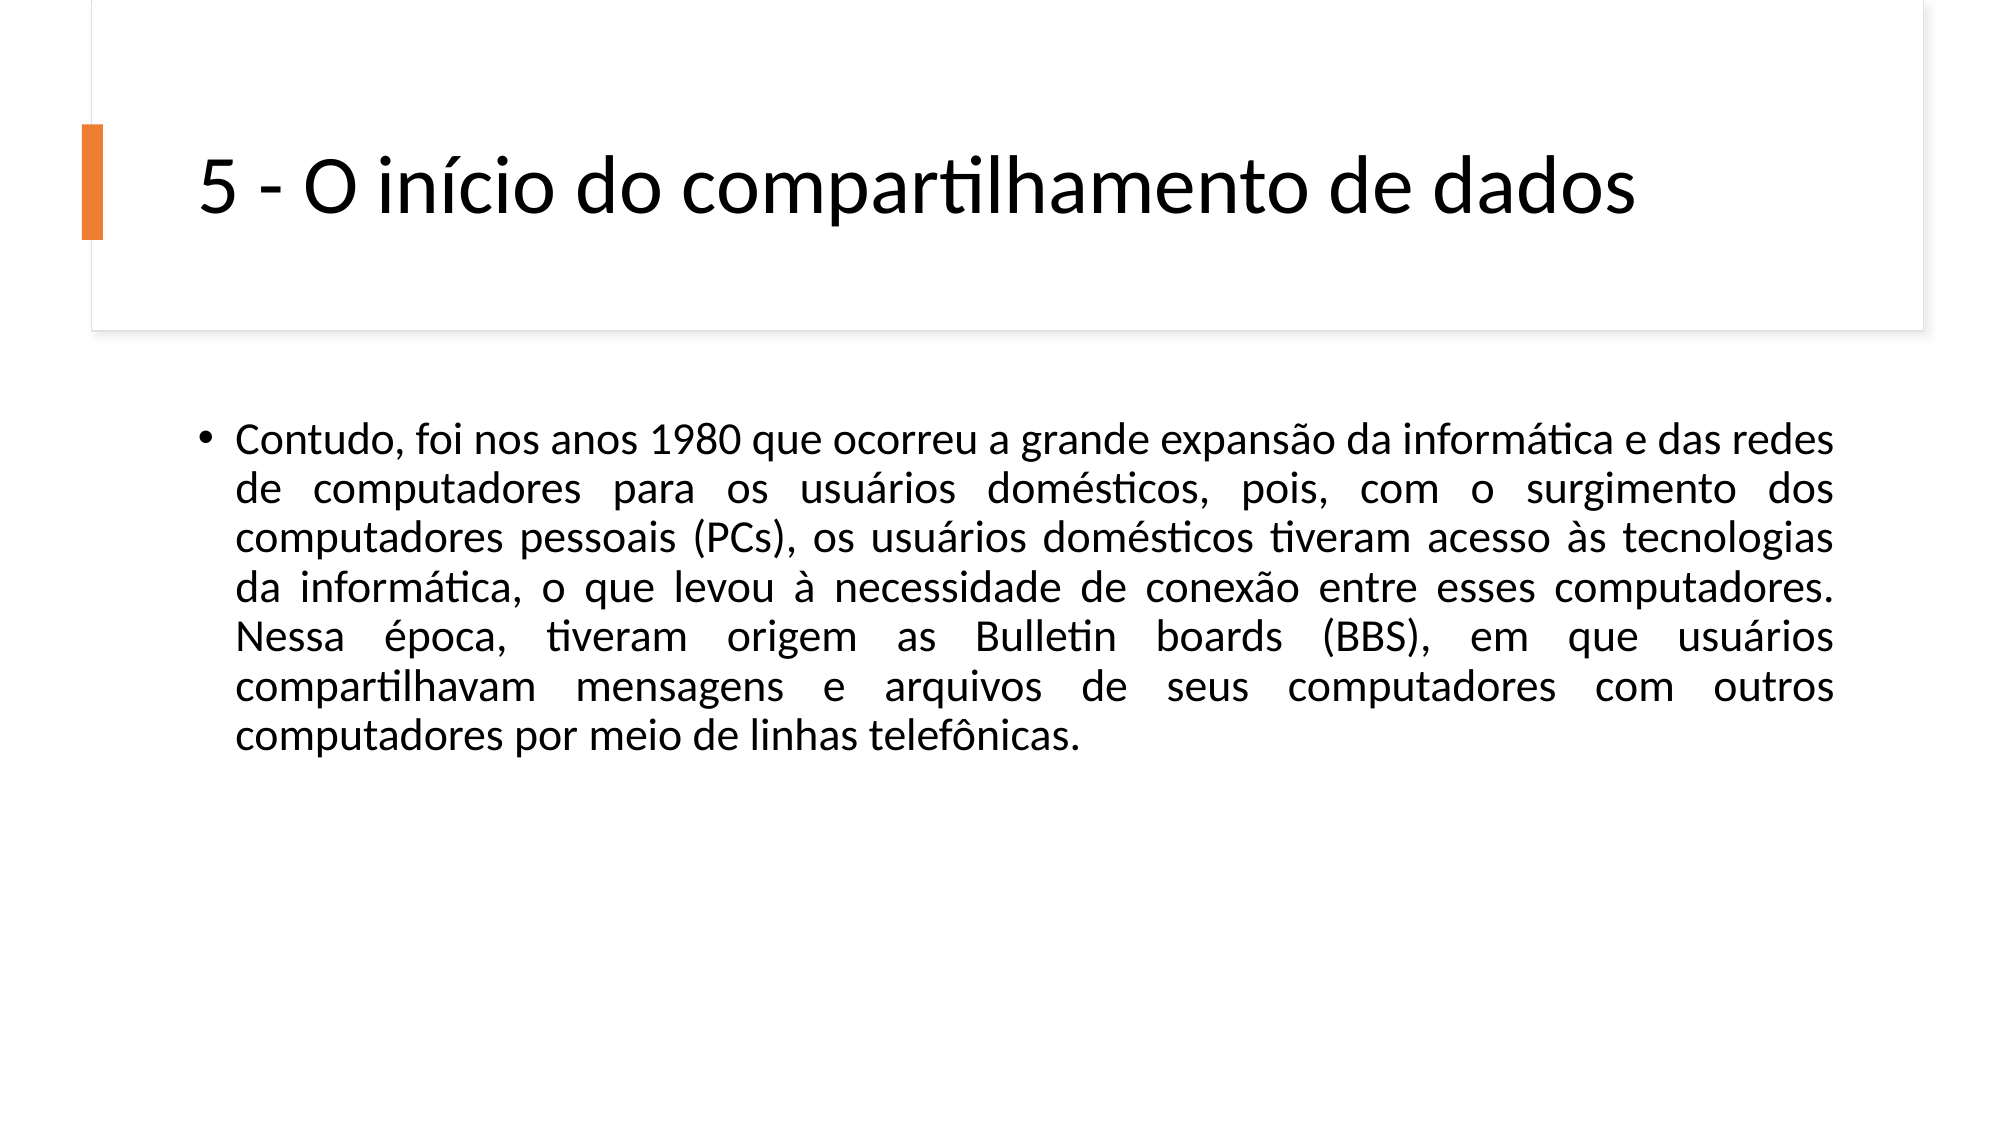

# 5 - O início do compartilhamento de dados

Contudo, foi nos anos 1980 que ocorreu a grande expansão da informática e das redes de computadores para os usuários domésticos, pois, com o surgimento dos computadores pessoais (PCs), os usuários domésticos tiveram acesso às tecnologias da informática, o que levou à necessidade de conexão entre esses computadores. Nessa época, tiveram origem as Bulletin boards (BBS), em que usuários compartilhavam mensagens e arquivos de seus computadores com outros computadores por meio de linhas telefônicas.